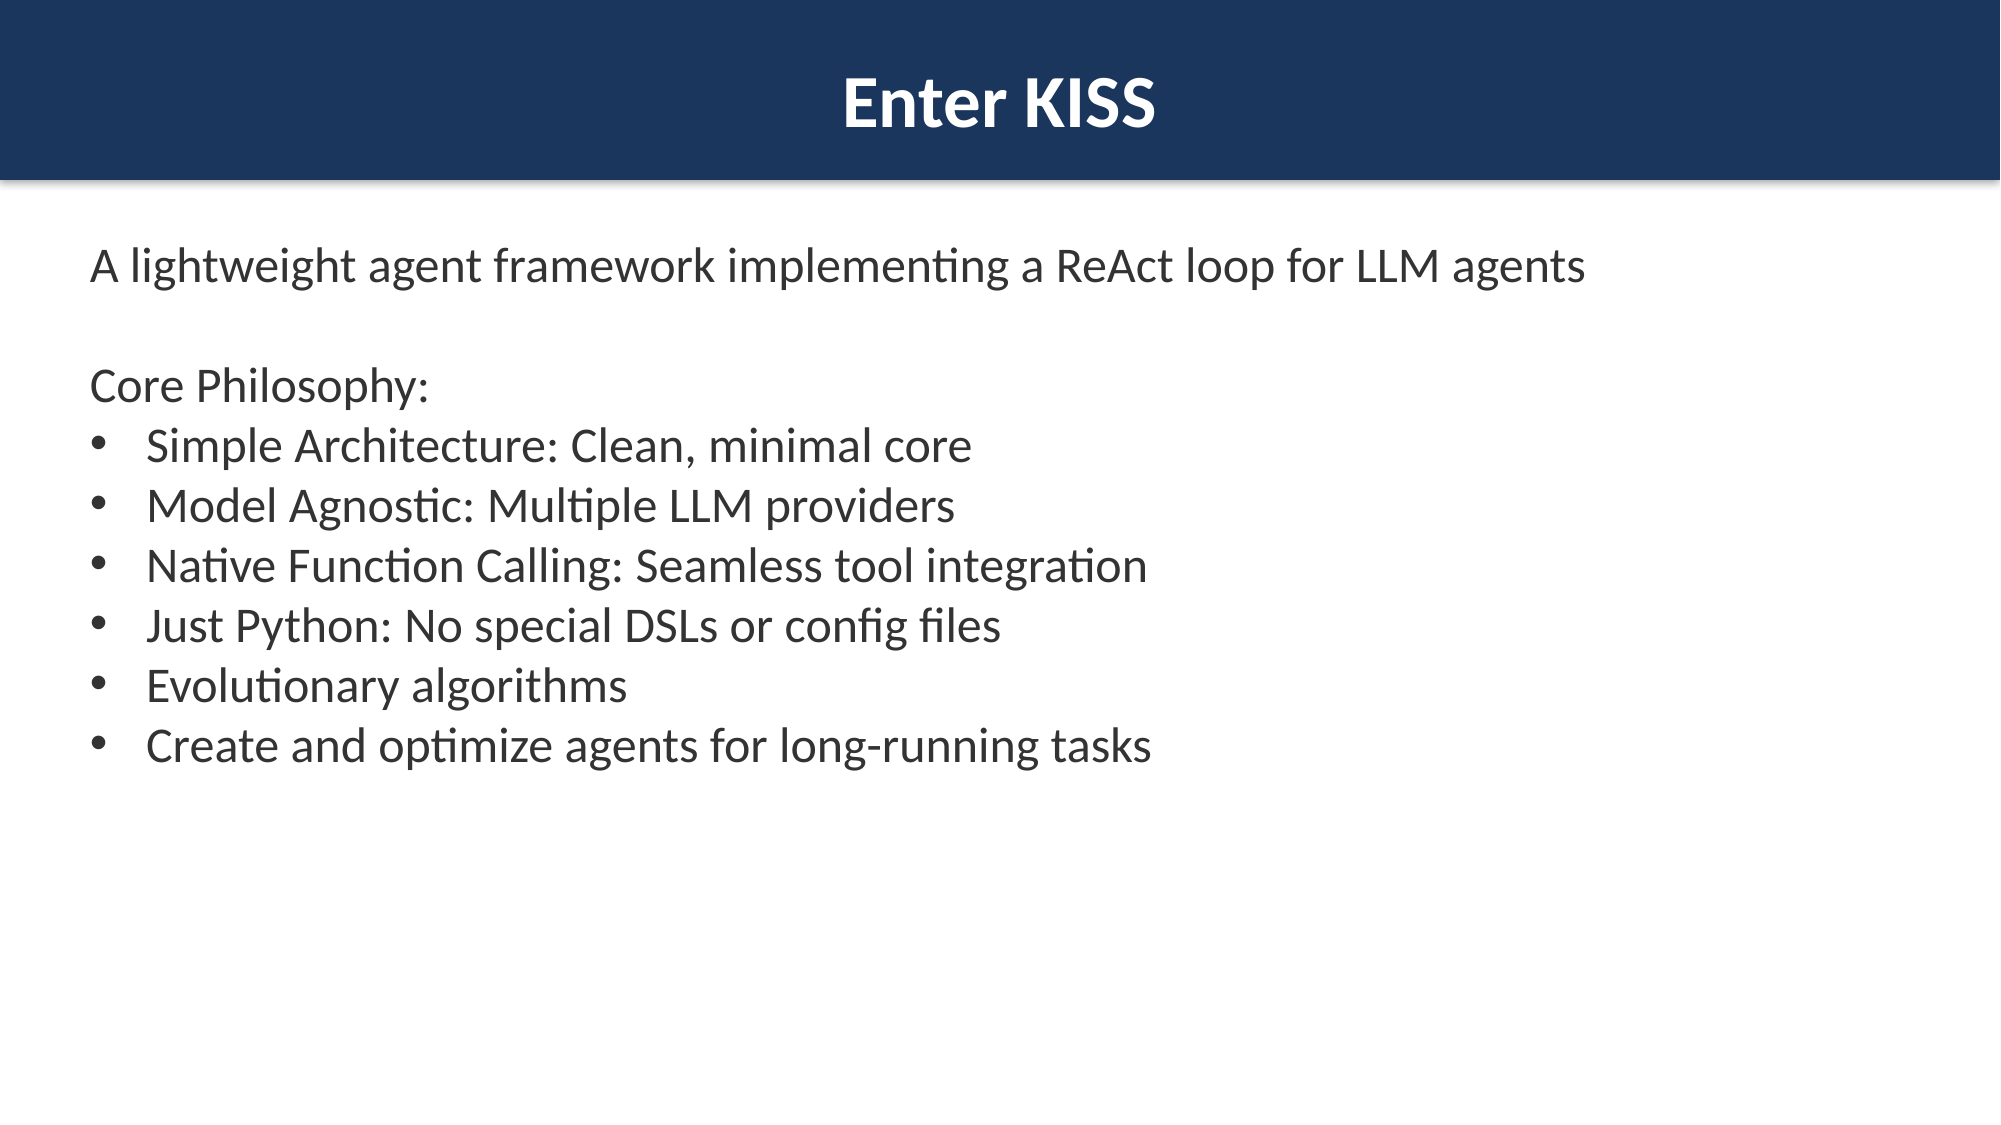

Enter KISS
A lightweight agent framework implementing a ReAct loop for LLM agents

Core Philosophy:
Simple Architecture: Clean, minimal core
Model Agnostic: Multiple LLM providers
Native Function Calling: Seamless tool integration
Just Python: No special DSLs or config files
Evolutionary algorithms
Create and optimize agents for long-running tasks